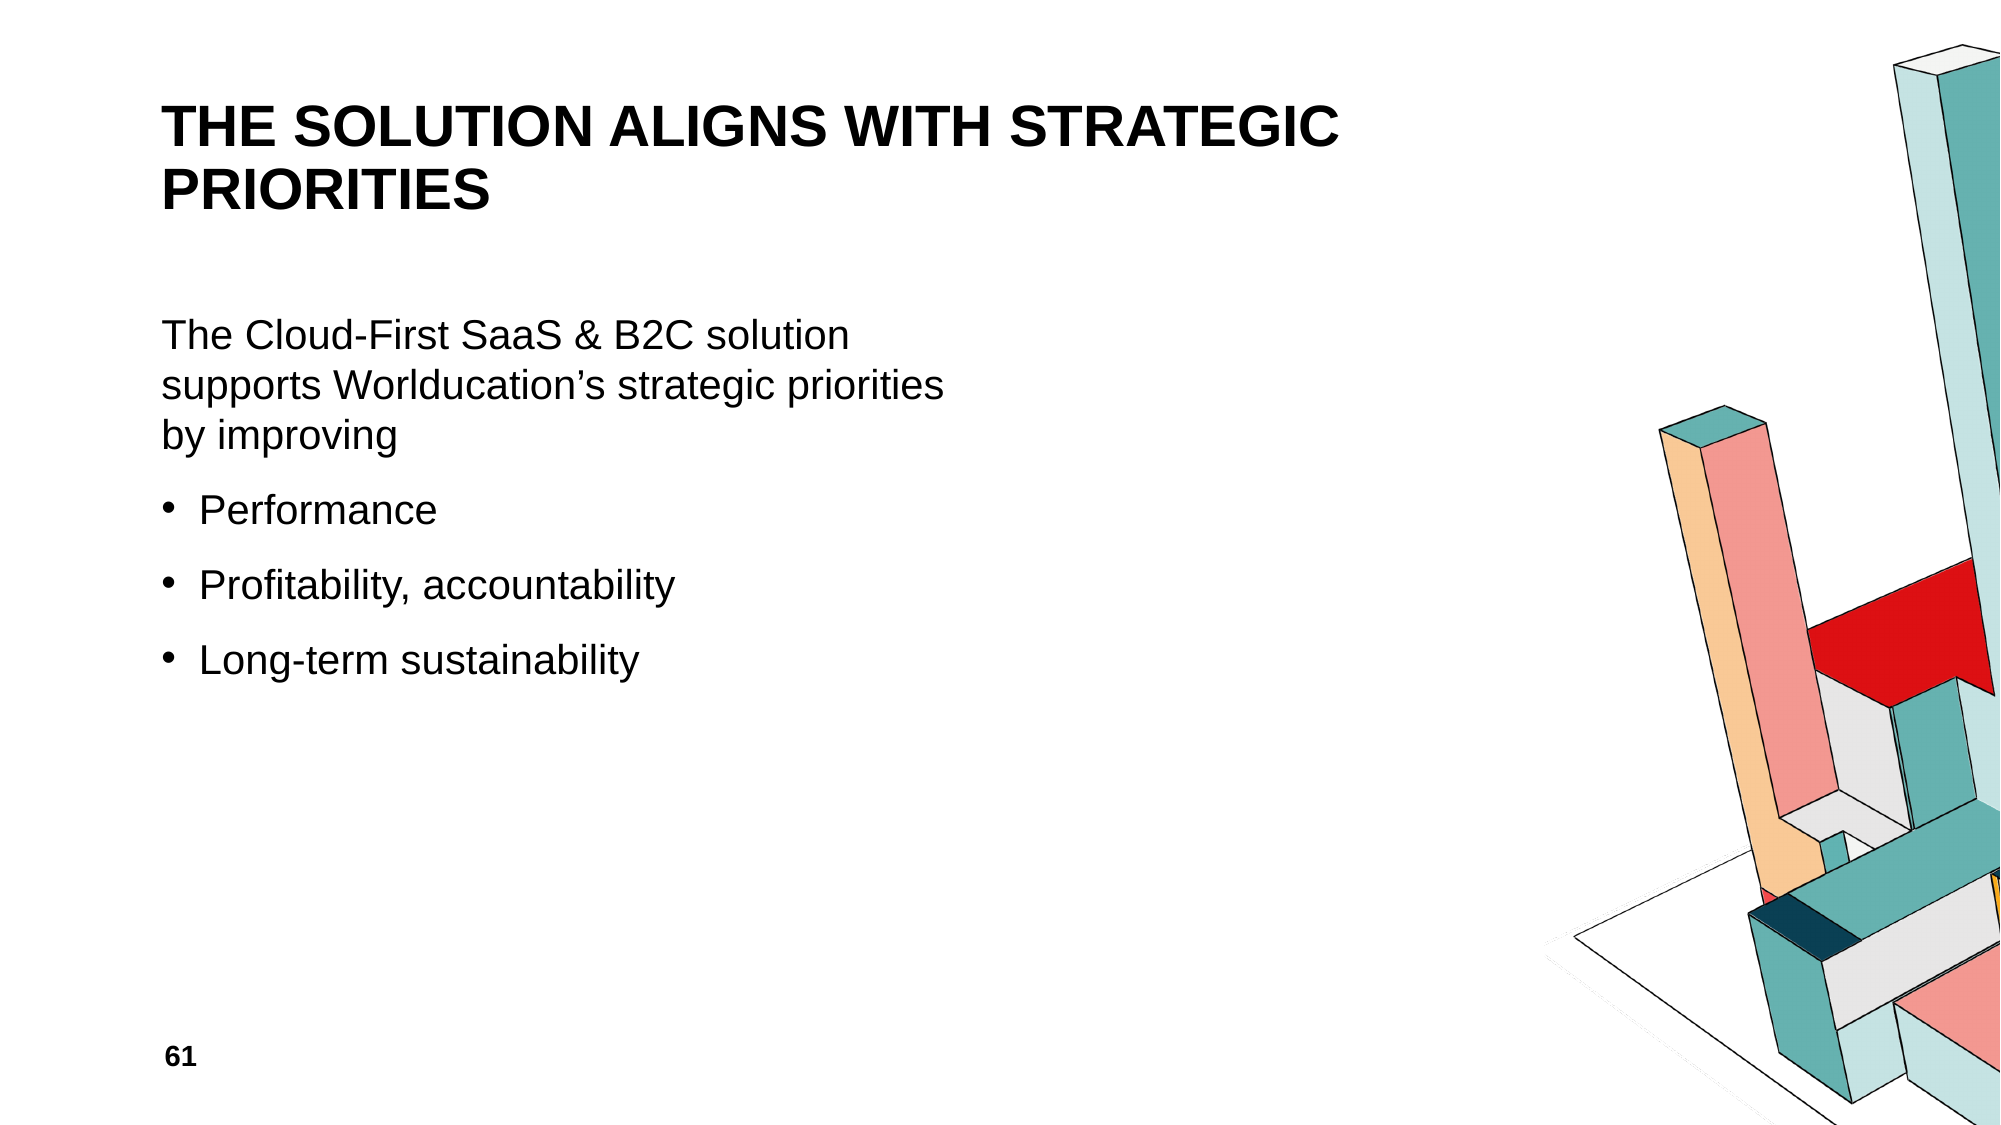

# the Solution Aligns with Strategic Priorities
The Cloud-First SaaS & B2C solution supports Worlducation’s strategic priorities by improving
Performance
Profitability, accountability
Long-term sustainability
61